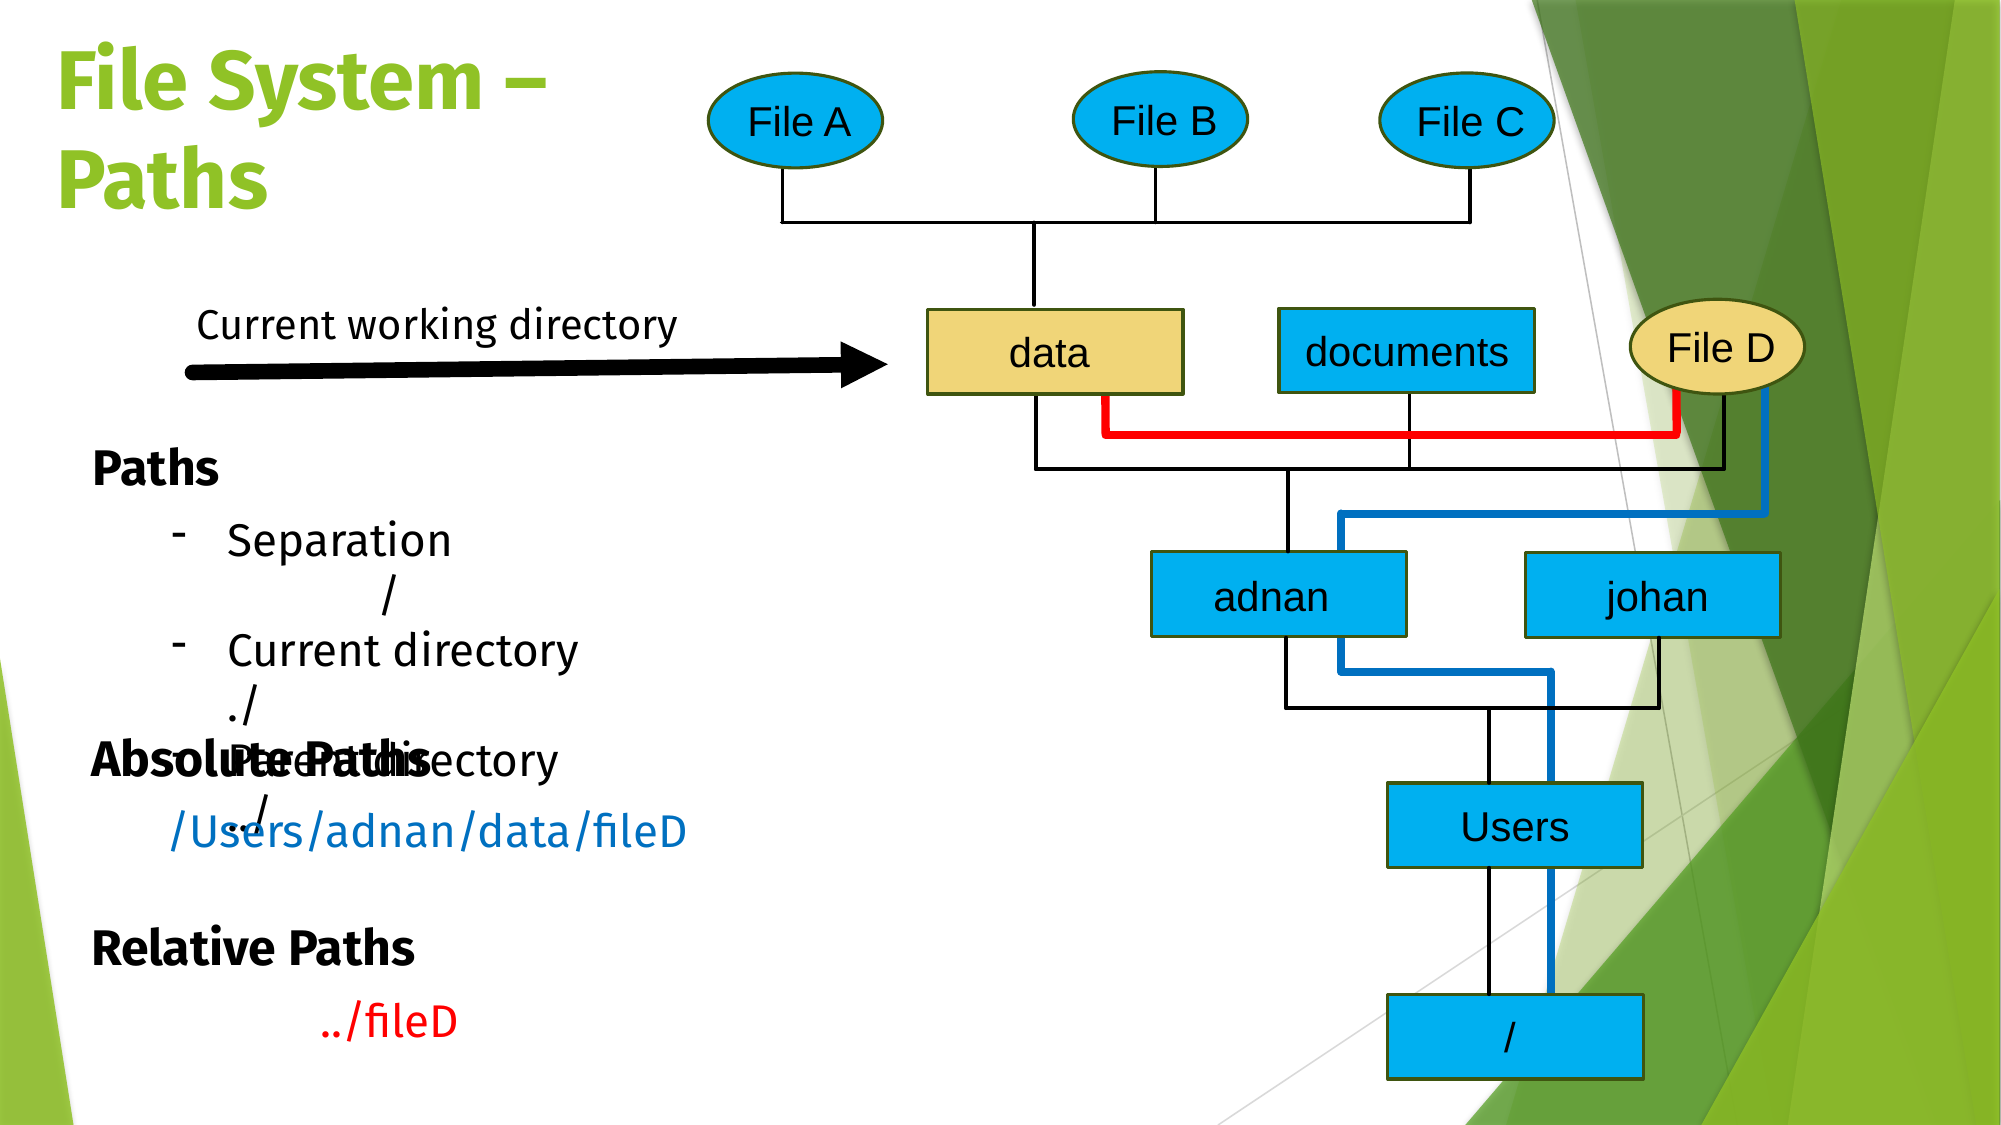

# File System – Paths

File B

File C

File A
Current working directory

File D

documents

data
Paths
Separation				/
Current directory		./
Parent directory		../

adnan

johan
Absolute Paths

Users
/Users/adnan/data/fileD
Relative Paths
	../fileD

/